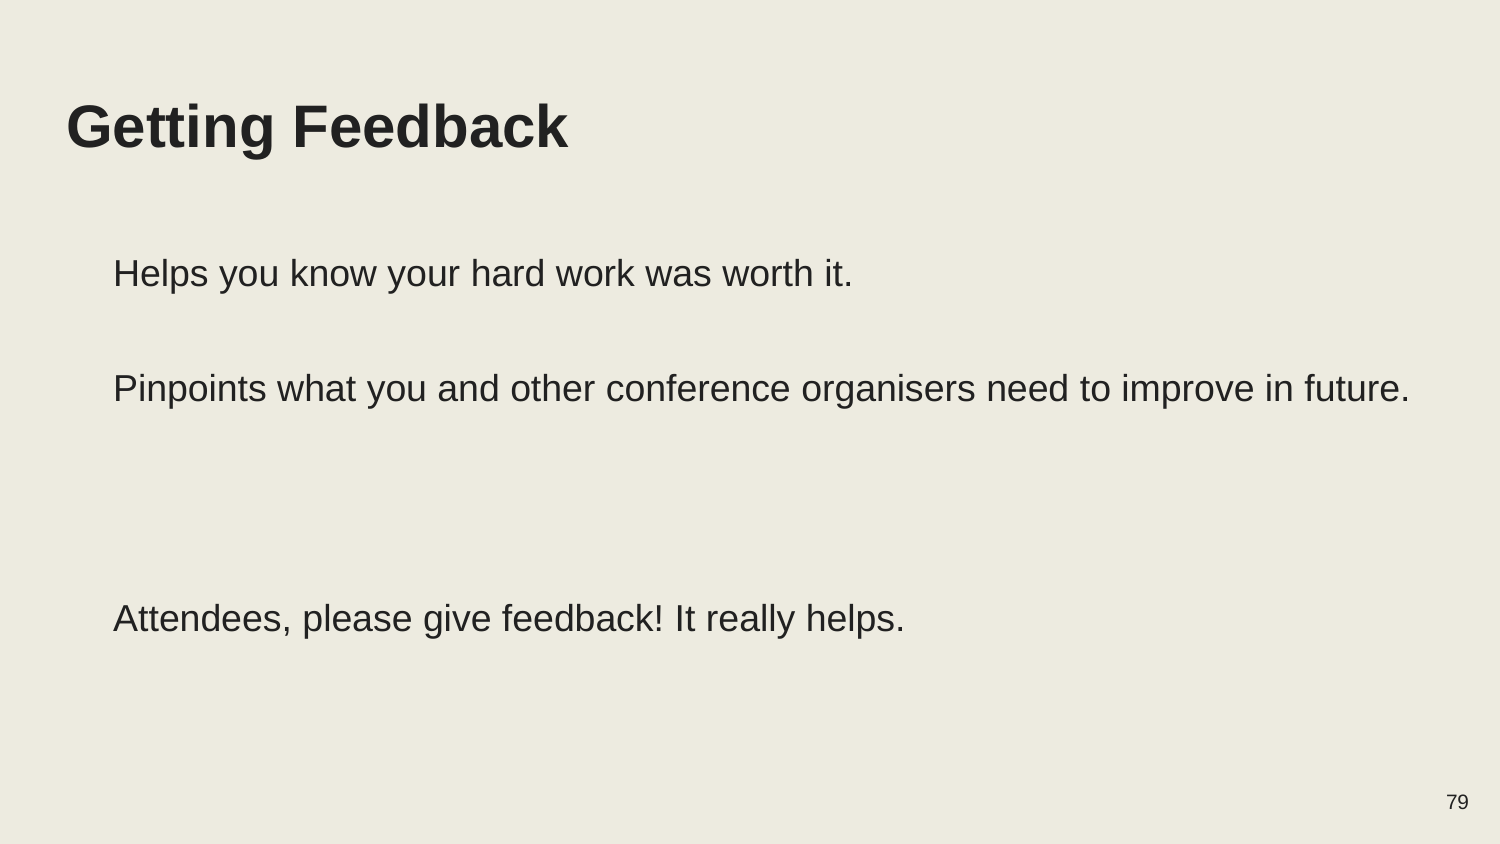

# Getting Feedback
Helps you know your hard work was worth it.
Pinpoints what you and other conference organisers need to improve in future.

Attendees, please give feedback! It really helps.
79